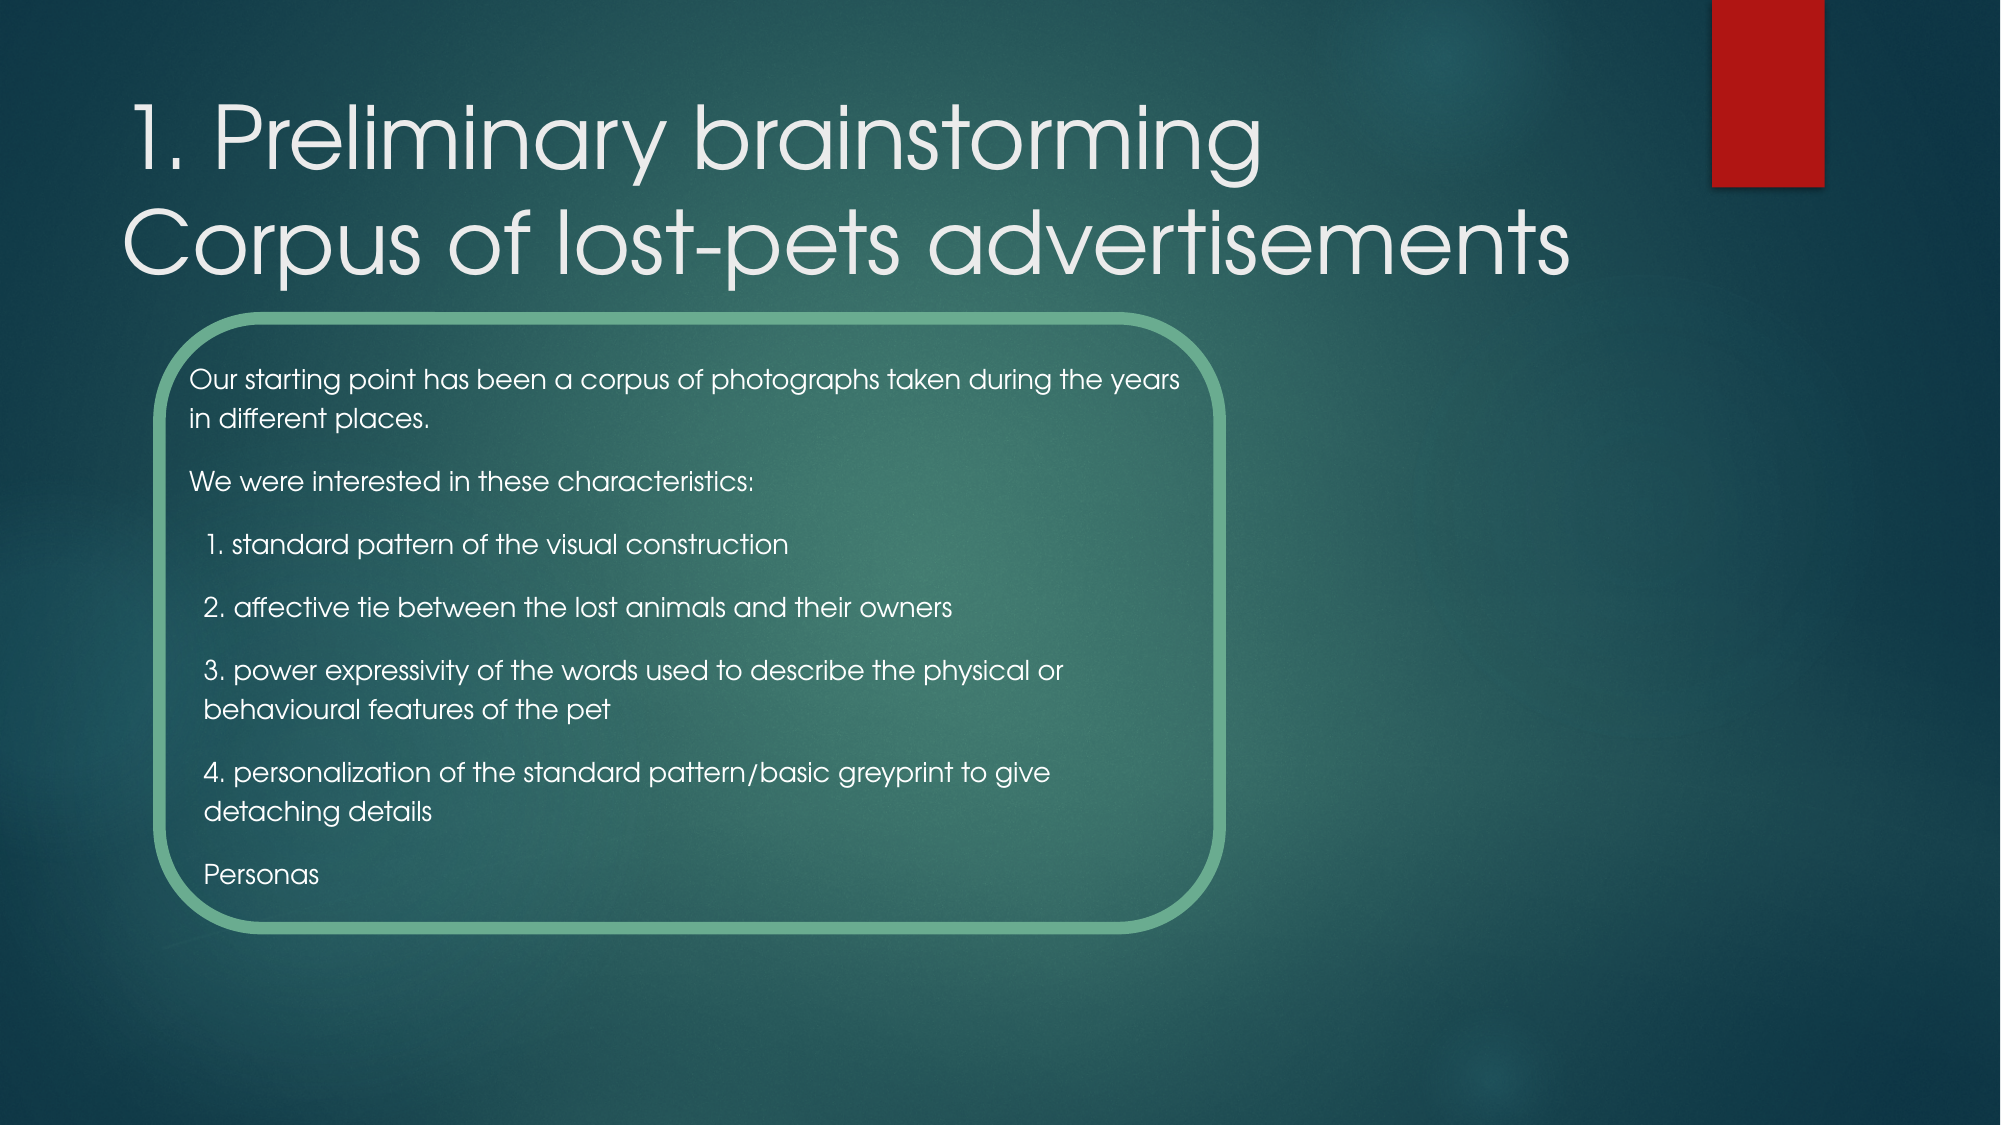

# 1. Preliminary brainstorming Corpus of lost-pets advertisements
Our starting point has been a corpus of photographs taken during the years in different places.
We were interested in these characteristics:
1. standard pattern of the visual construction
2. affective tie between the lost animals and their owners
3. power expressivity of the words used to describe the physical or behavioural features of the pet
4. personalization of the standard pattern/basic greyprint to give detaching details
Personas